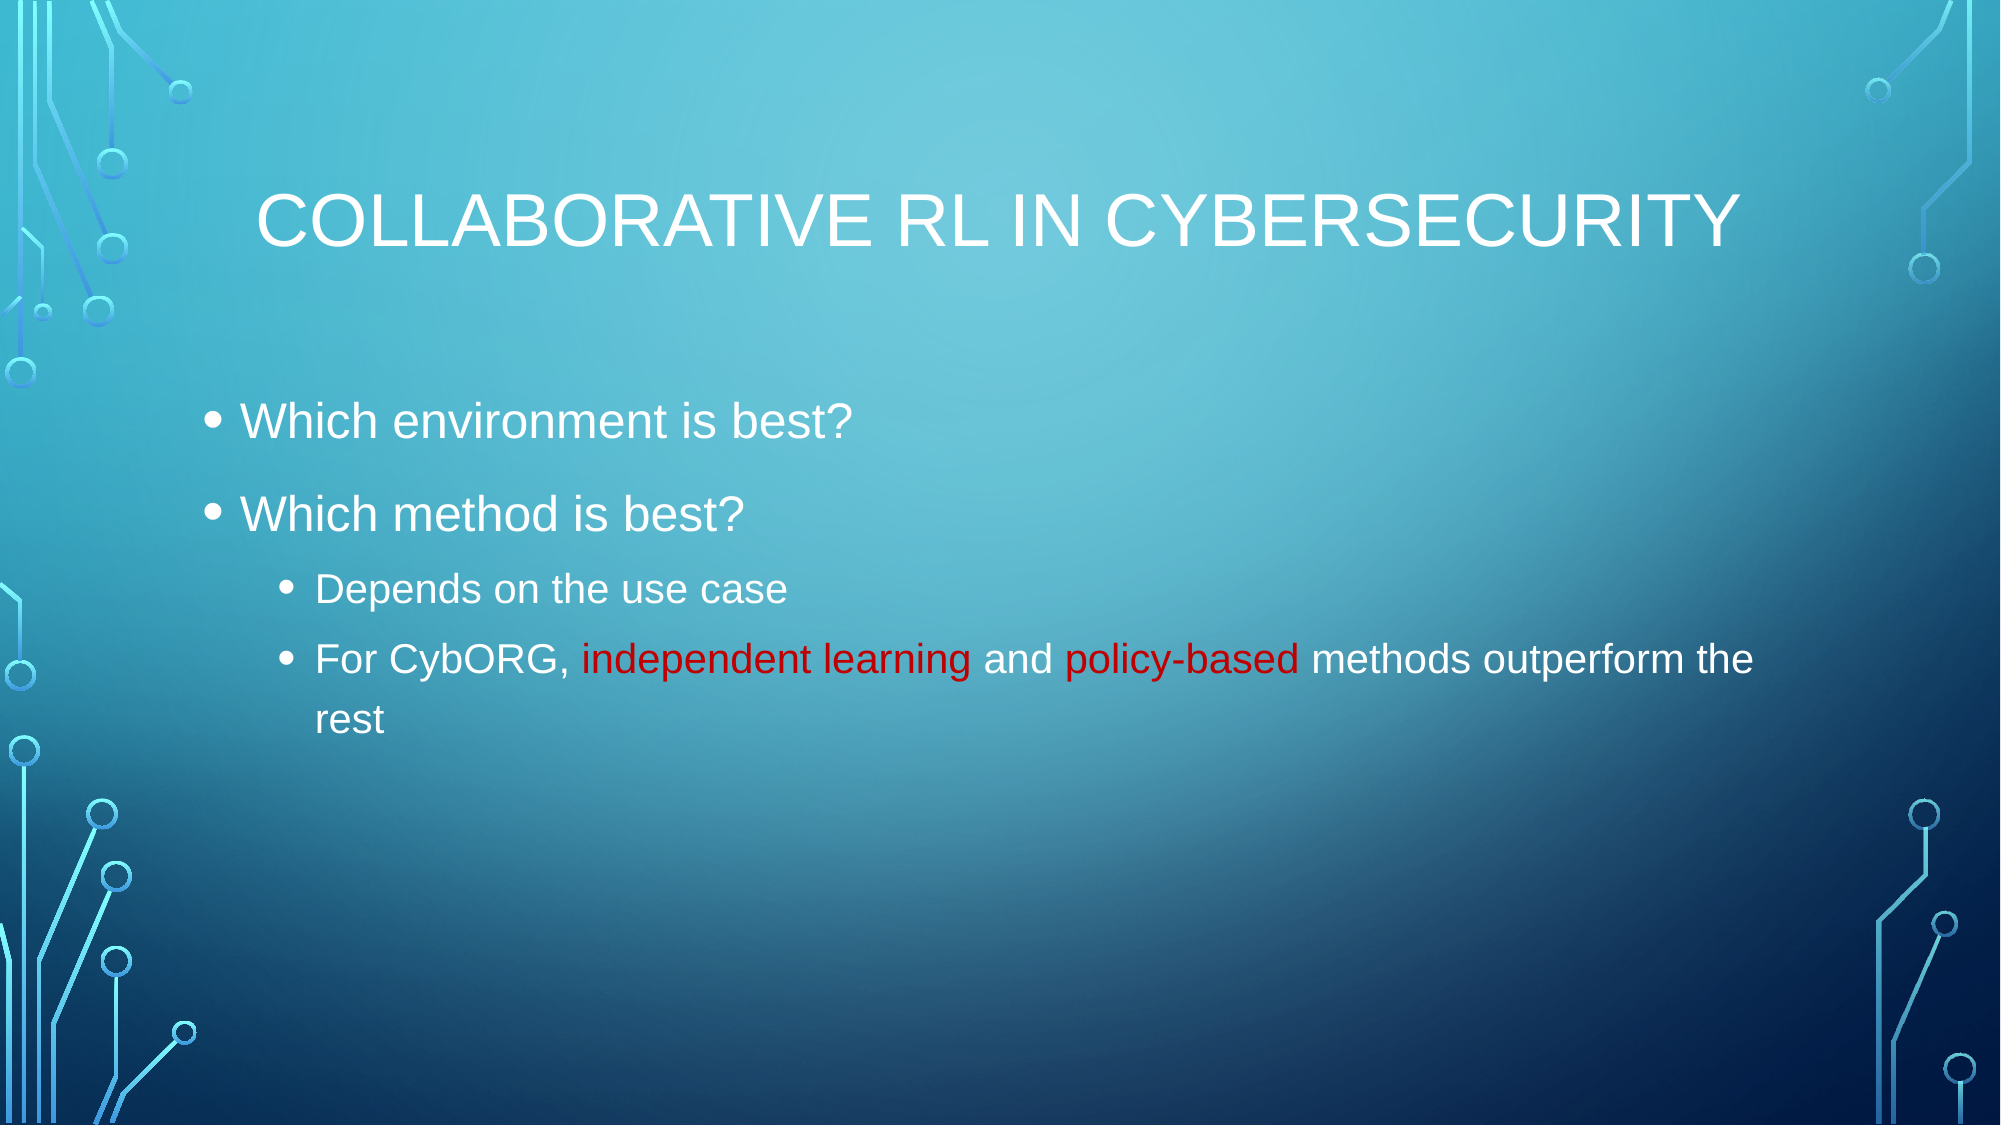

# Collaborative rl in cybersecurity
Which environment is best?
Which method is best?
Depends on the use case
For CybORG, independent learning and policy-based methods outperform the rest